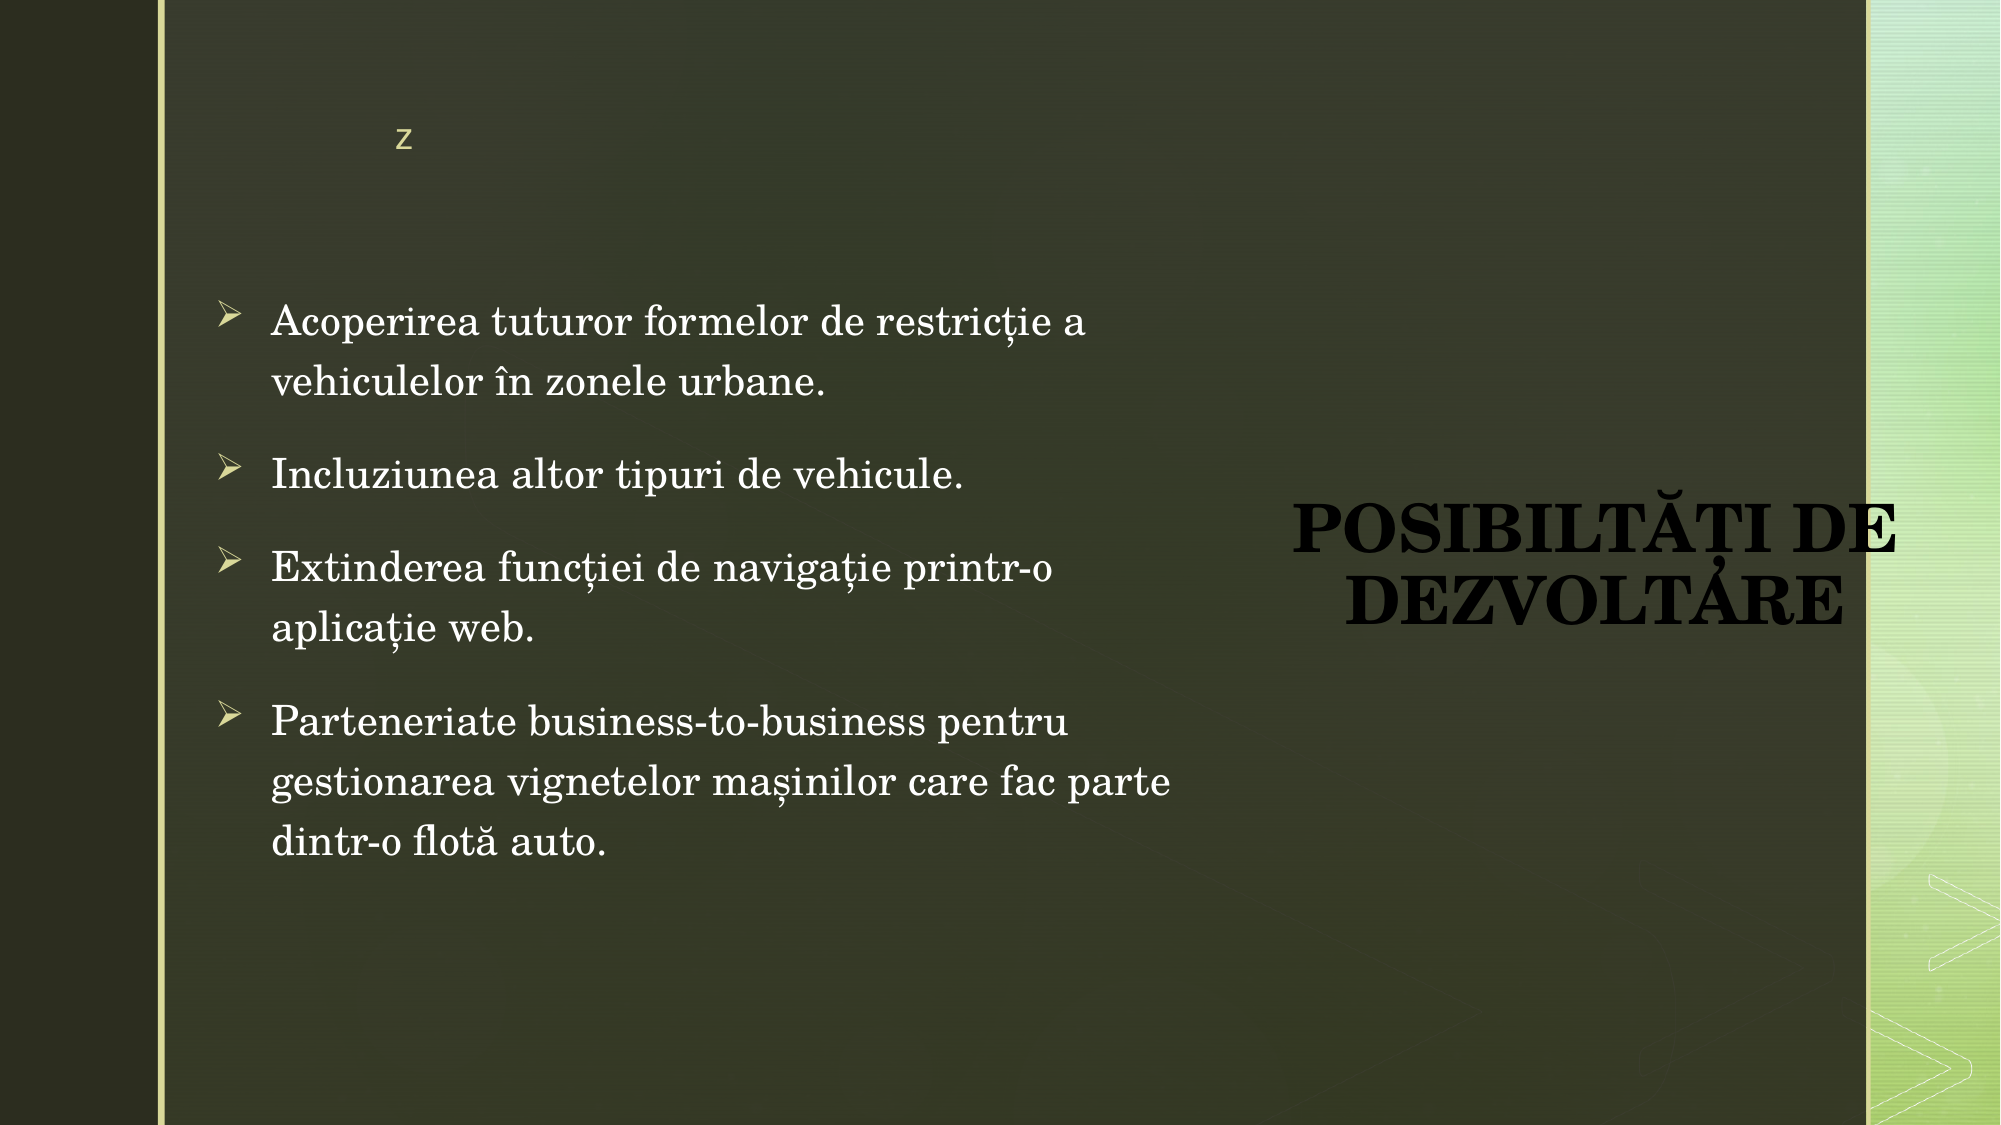

Acoperirea tuturor formelor de restricție a vehiculelor în zonele urbane.
Incluziunea altor tipuri de vehicule.
Extinderea funcției de navigație printr-o aplicație web.
Parteneriate business-to-business pentru gestionarea vignetelor mașinilor care fac parte dintr-o flotă auto.
# POSIBILTĂȚI DE DEZVOLTARE